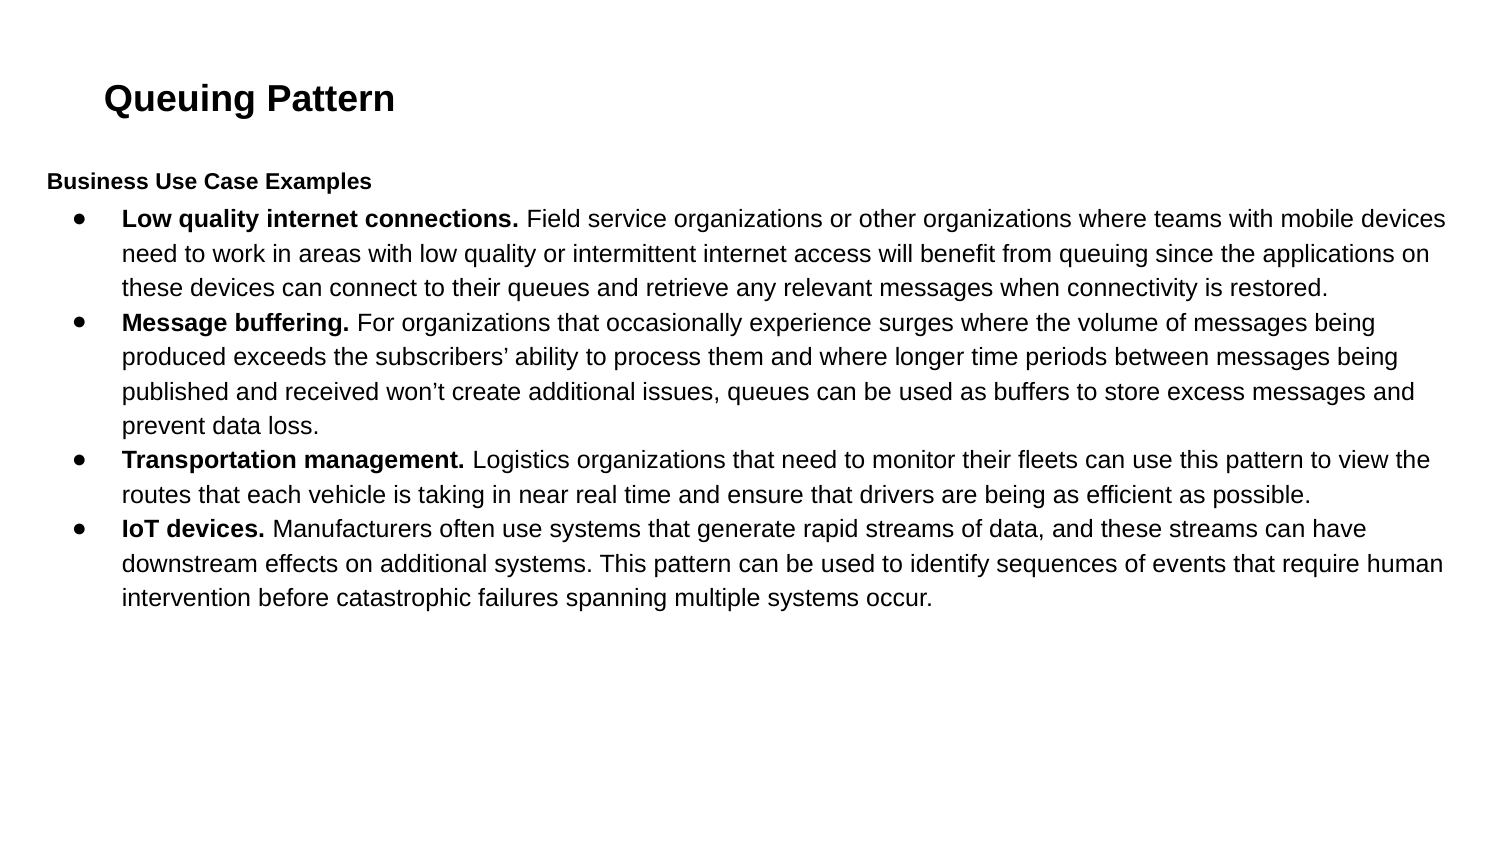

Queuing Pattern
Business Use Case Examples
Low quality internet connections. Field service organizations or other organizations where teams with mobile devices need to work in areas with low quality or intermittent internet access will benefit from queuing since the applications on these devices can connect to their queues and retrieve any relevant messages when connectivity is restored.
Message buffering. For organizations that occasionally experience surges where the volume of messages being produced exceeds the subscribers’ ability to process them and where longer time periods between messages being published and received won’t create additional issues, queues can be used as buffers to store excess messages and prevent data loss.
Transportation management. Logistics organizations that need to monitor their fleets can use this pattern to view the routes that each vehicle is taking in near real time and ensure that drivers are being as efficient as possible.
IoT devices. Manufacturers often use systems that generate rapid streams of data, and these streams can have downstream effects on additional systems. This pattern can be used to identify sequences of events that require human intervention before catastrophic failures spanning multiple systems occur.